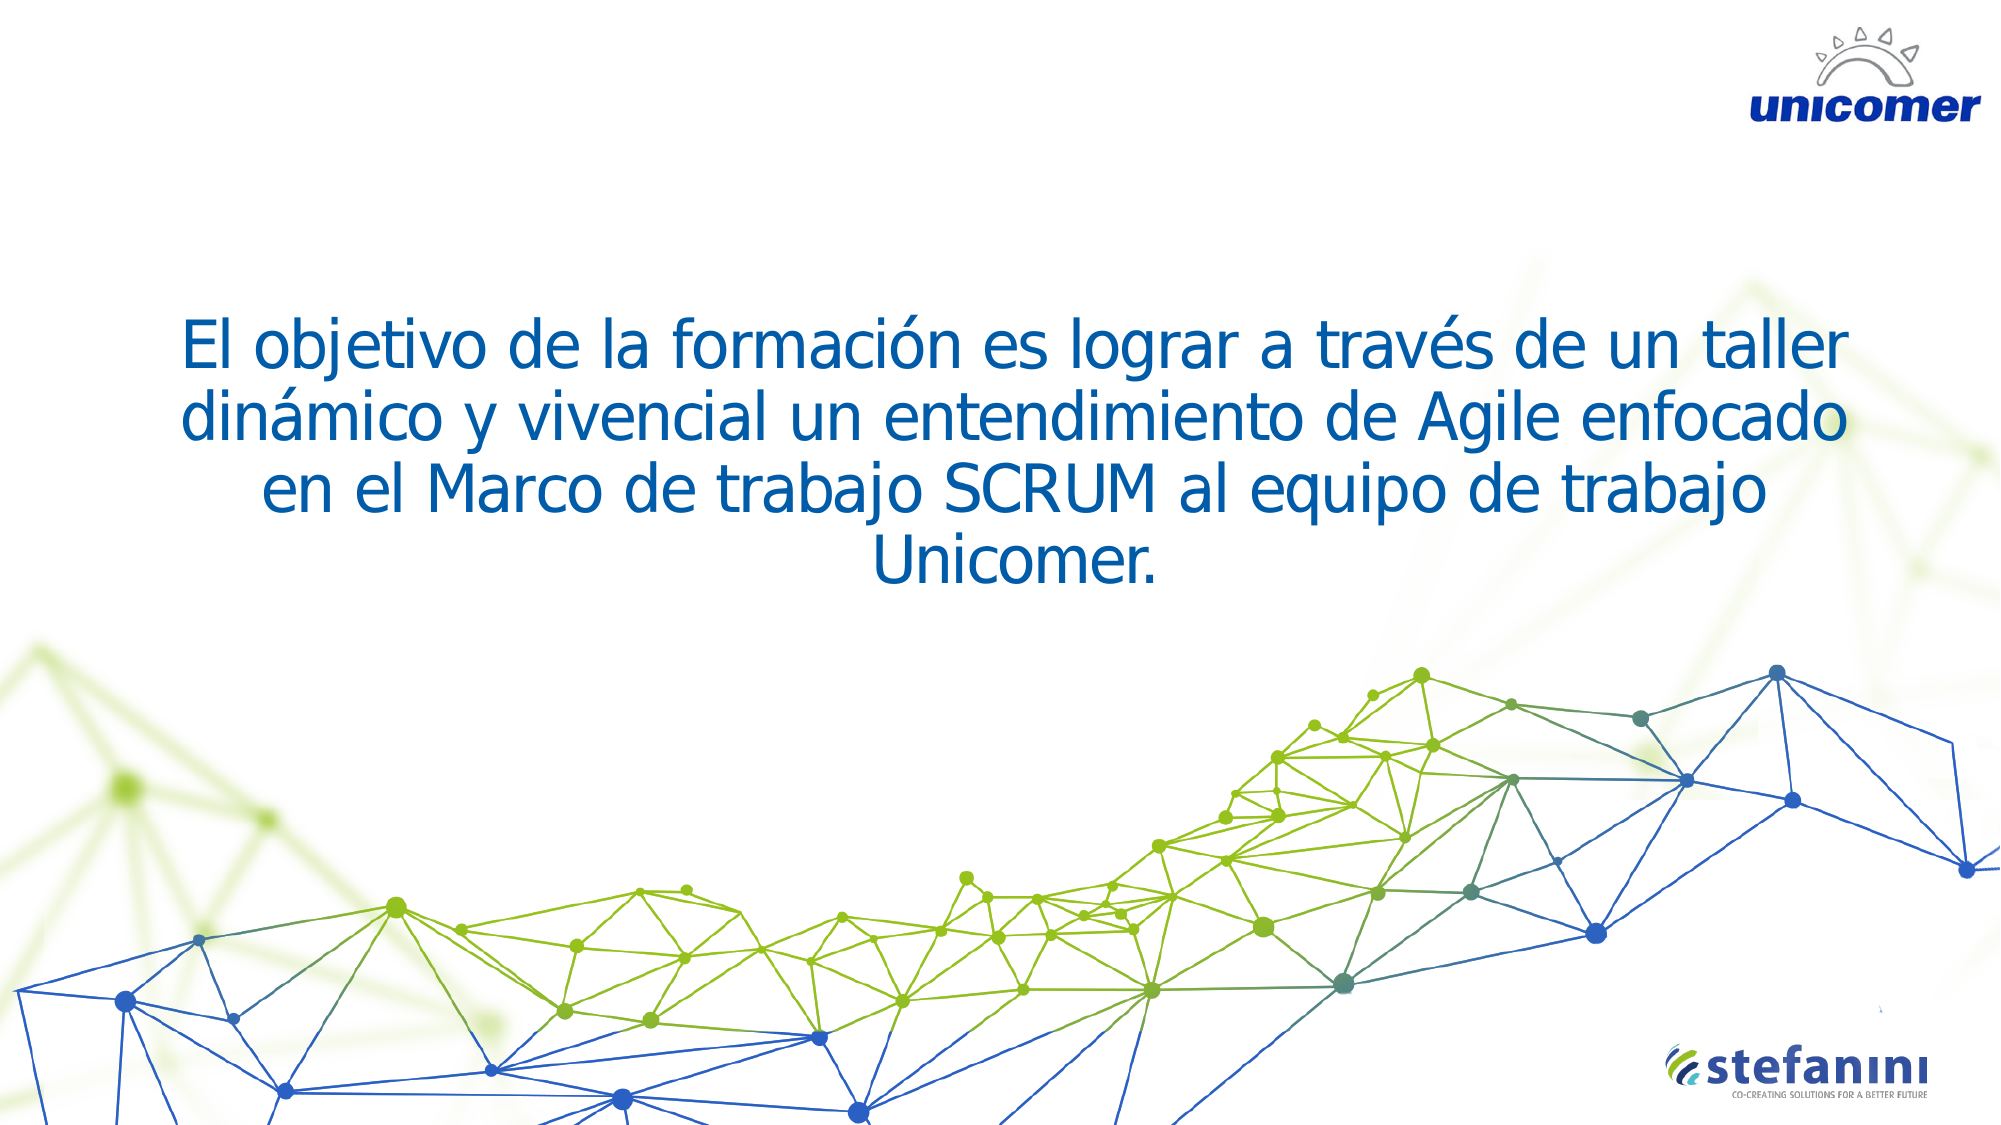

# El objetivo de la formación es lograr a través de un taller dinámico y vivencial un entendimiento de Agile enfocado en el Marco de trabajo SCRUM al equipo de trabajo Unicomer.